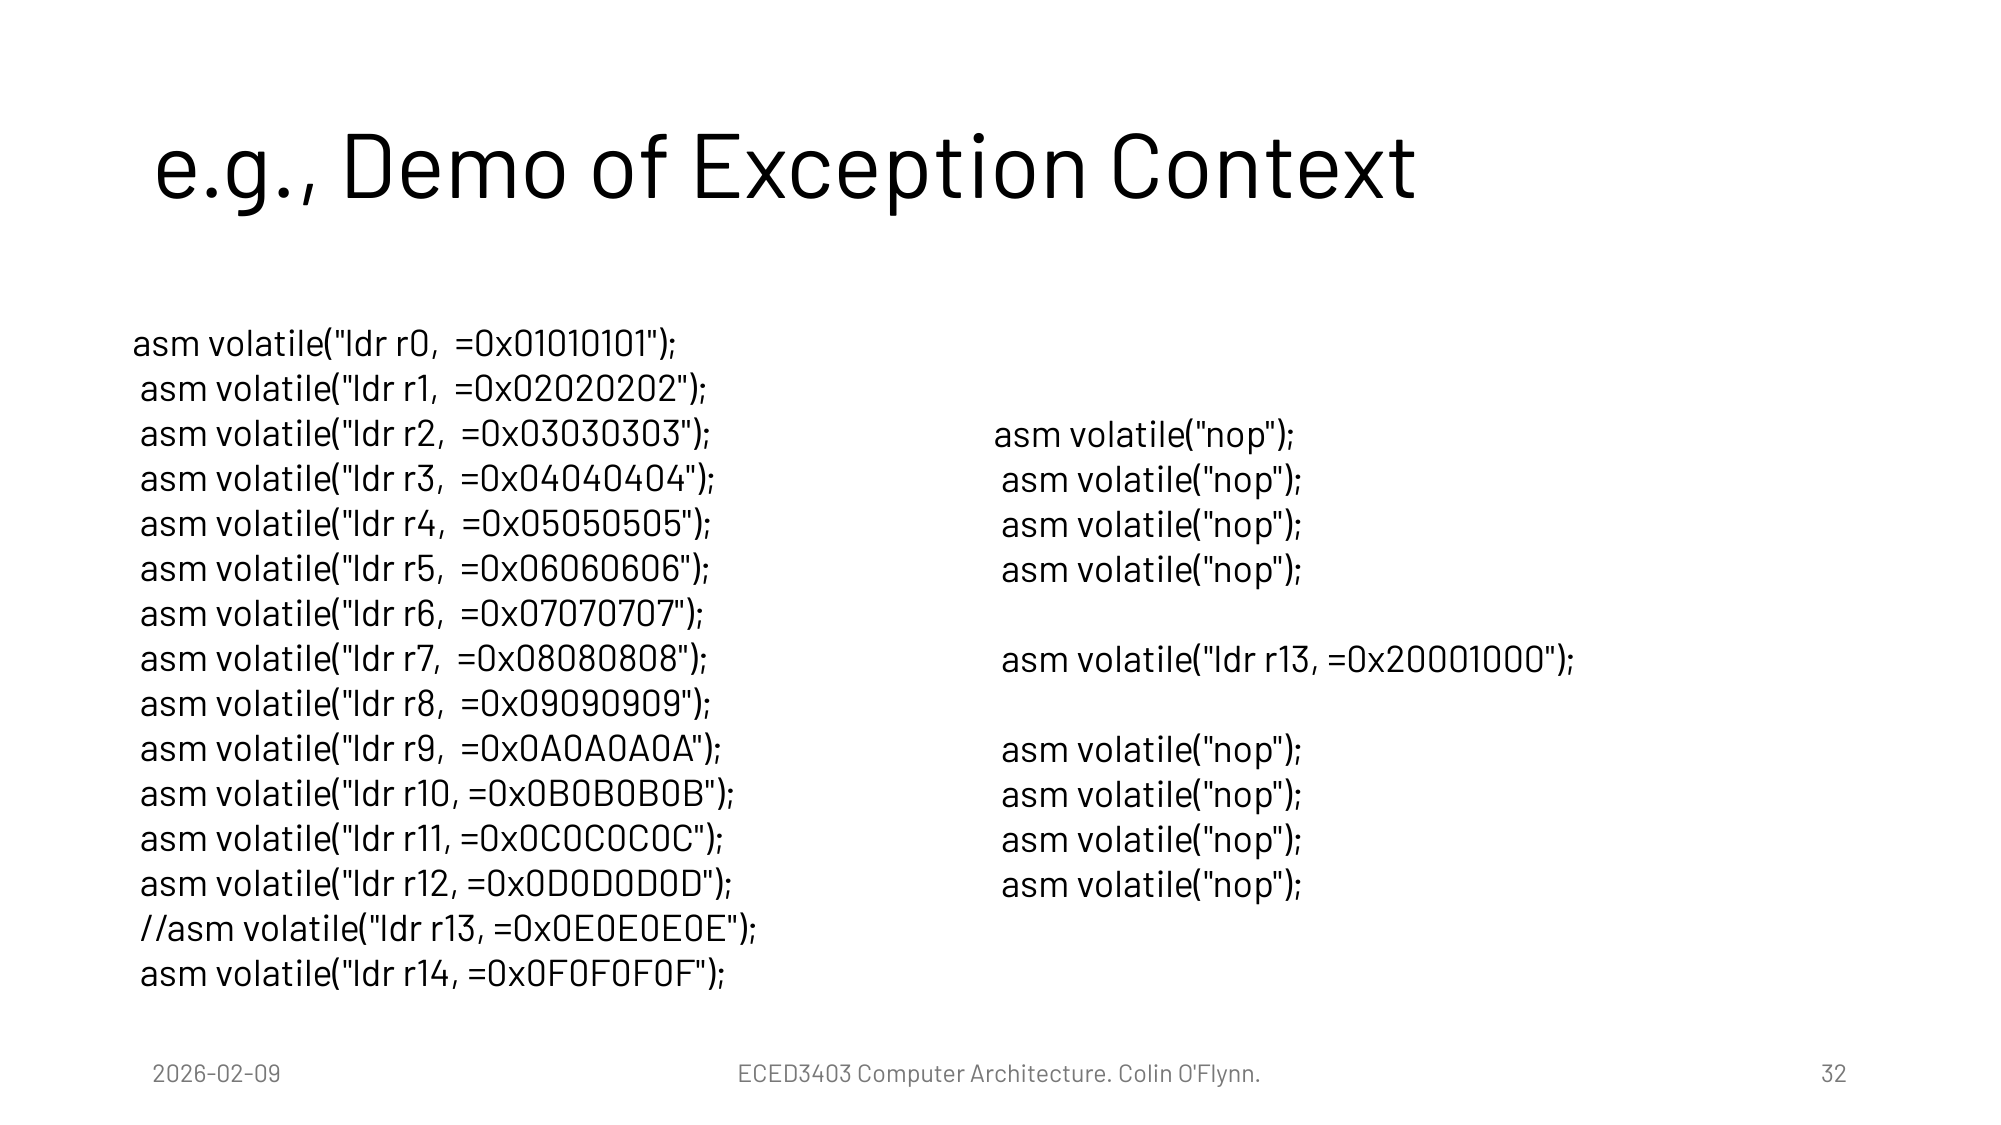

# e.g., Demo of Exception Context
 asm volatile("ldr r0,  =0x01010101");
  asm volatile("ldr r1,  =0x02020202");
  asm volatile("ldr r2,  =0x03030303");
  asm volatile("ldr r3,  =0x04040404");
  asm volatile("ldr r4,  =0x05050505");
  asm volatile("ldr r5,  =0x06060606");
  asm volatile("ldr r6,  =0x07070707");
  asm volatile("ldr r7,  =0x08080808");
  asm volatile("ldr r8,  =0x09090909");
  asm volatile("ldr r9,  =0x0A0A0A0A");
  asm volatile("ldr r10, =0x0B0B0B0B");
  asm volatile("ldr r11, =0x0C0C0C0C");
  asm volatile("ldr r12, =0x0D0D0D0D");
  //asm volatile("ldr r13, =0x0E0E0E0E");
  asm volatile("ldr r14, =0x0F0F0F0F");
 asm volatile("nop");
  asm volatile("nop");
  asm volatile("nop");
  asm volatile("nop");

  asm volatile("ldr r13, =0x20001000");

  asm volatile("nop");
  asm volatile("nop");
  asm volatile("nop");
  asm volatile("nop");
2026-02-09
ECED3403 Computer Architecture. Colin O'Flynn.
32